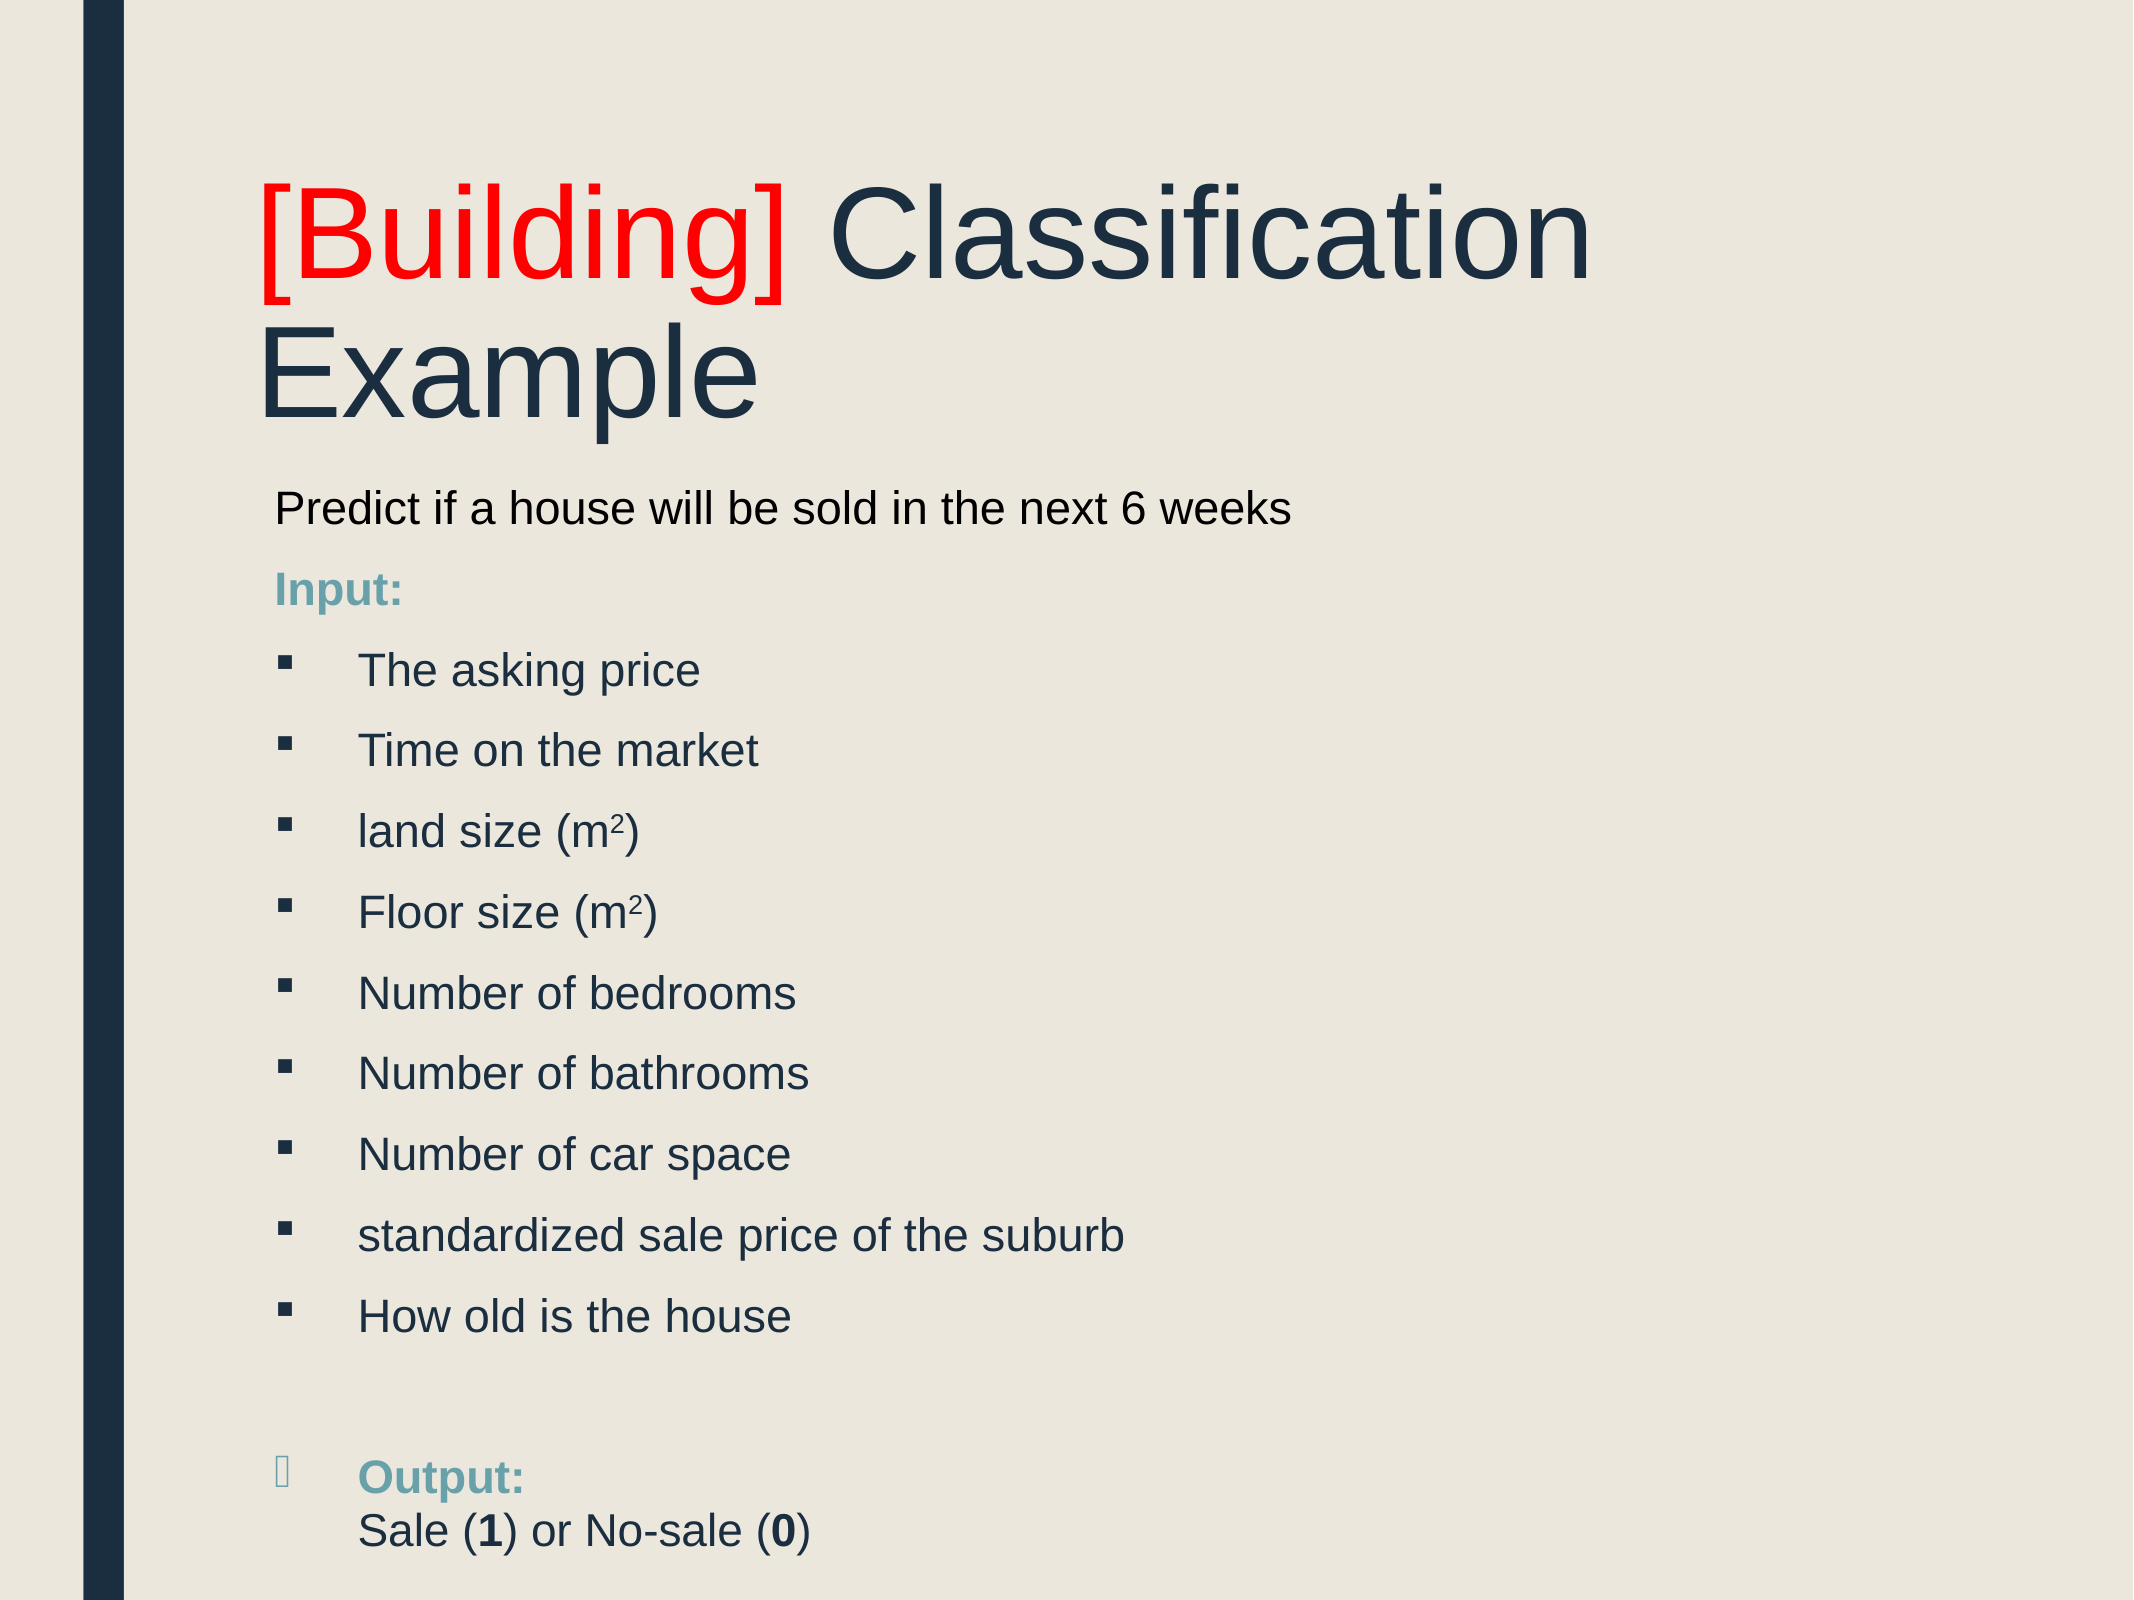

# [Building] Classification Example
Predict if a house will be sold in the next 6 weeks
Input:
The asking price
Time on the market
land size (m2)
Floor size (m2)
Number of bedrooms
Number of bathrooms
Number of car space
standardized sale price of the suburb
How old is the house

Output:
Sale (1) or No-sale (0)